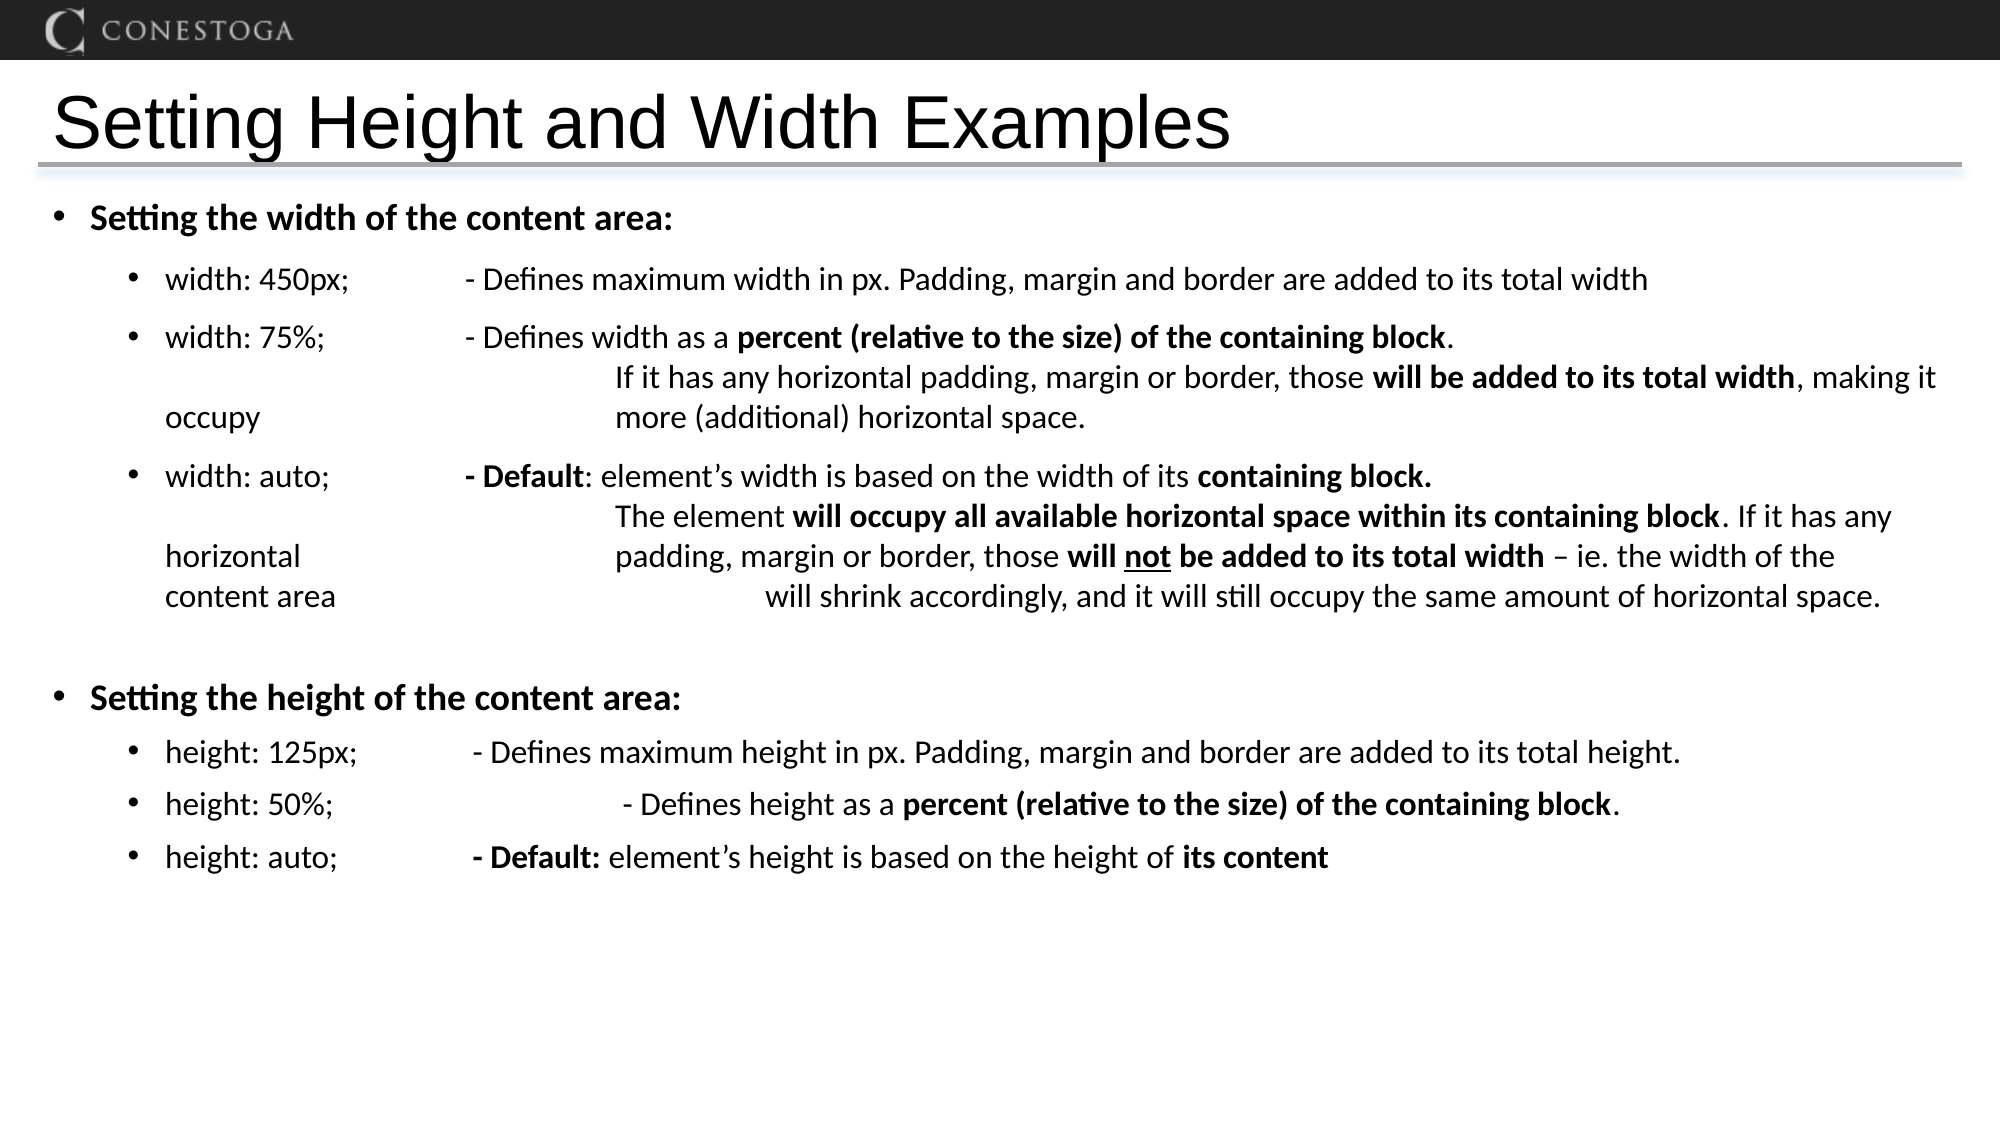

# Setting Height and Width Examples
Setting the width of the content area:
width: 450px;        	- Defines maximum width in px. Padding, margin and border are added to its total width
width: 75%;          	- Defines width as a percent (relative to the size) of the containing block.
			If it has any horizontal padding, margin or border, those will be added to its total width, making it occupy 			more (additional) horizontal space.
width: auto;         	- Default: element’s width is based on the width of its containing block.
			The element will occupy all available horizontal space within its containing block. If it has any horizontal 			padding, margin or border, those will not be added to its total width – ie. the width of the content area 			will shrink accordingly, and it will still occupy the same amount of horizontal space.
Setting the height of the content area:
height: 125px;	 - Defines maximum height in px. Padding, margin and border are added to its total height.
height: 50%;		 - Defines height as a percent (relative to the size) of the containing block.
height: auto;       	 - Default: element’s height is based on the height of its content